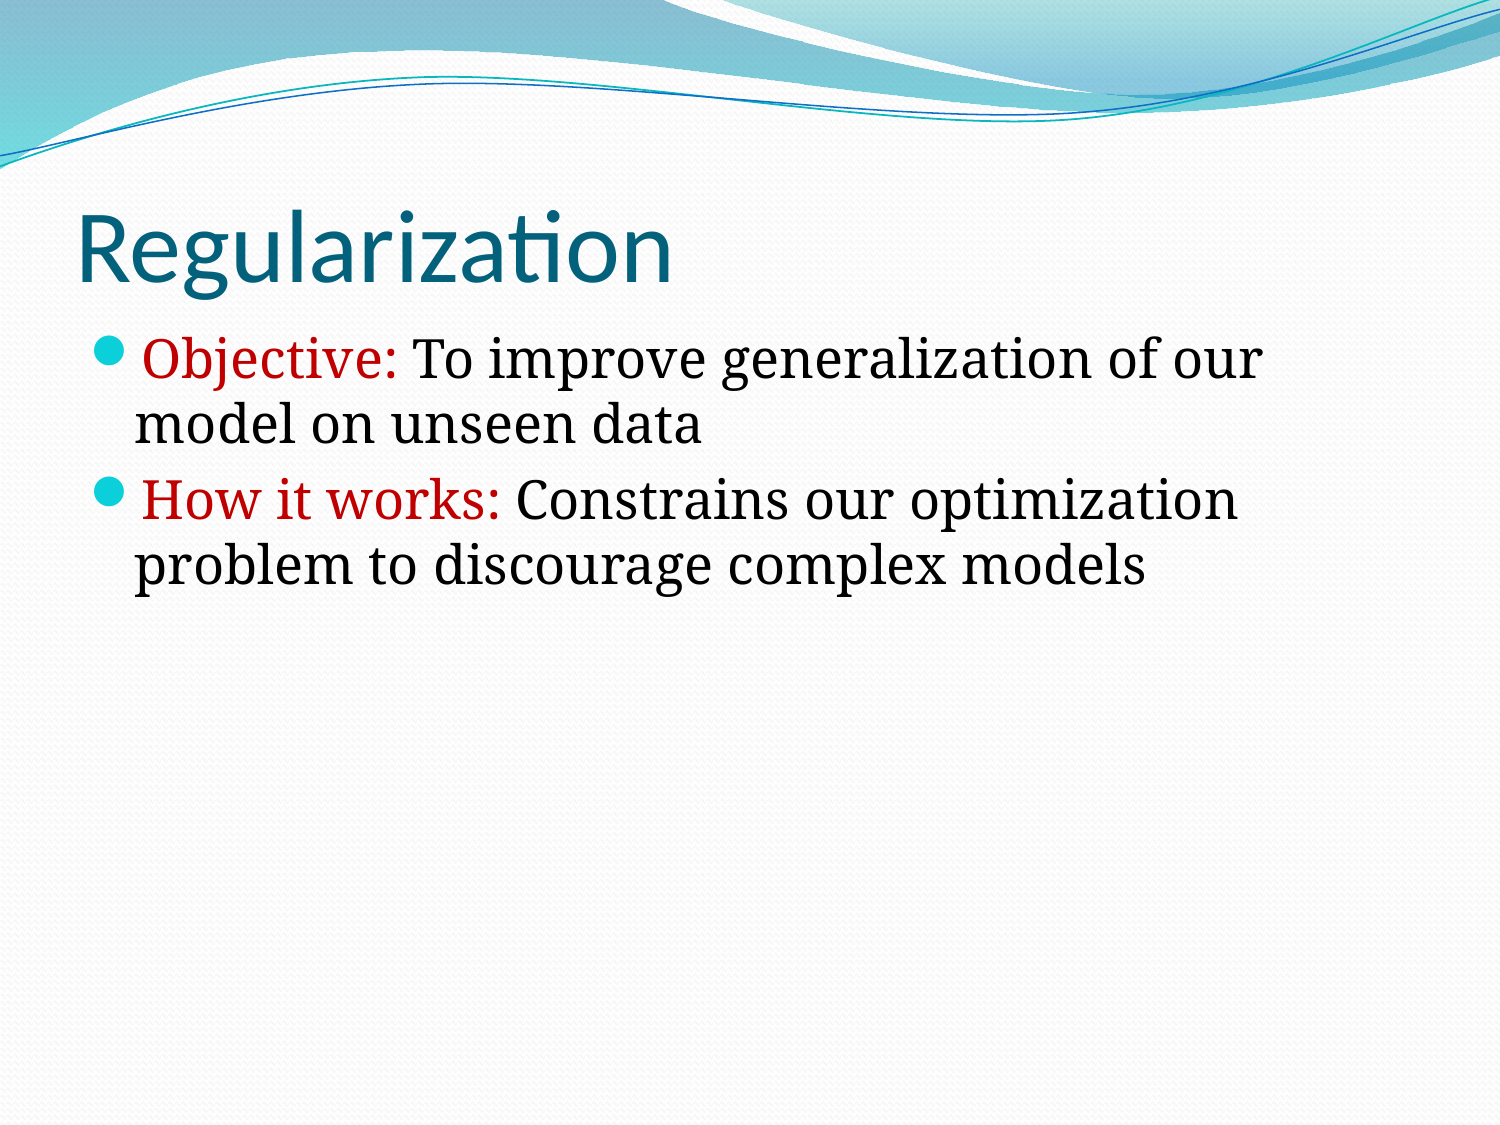

# Regularization
Objective: To improve generalization of our model on unseen data
How it works: Constrains our optimization problem to discourage complex models